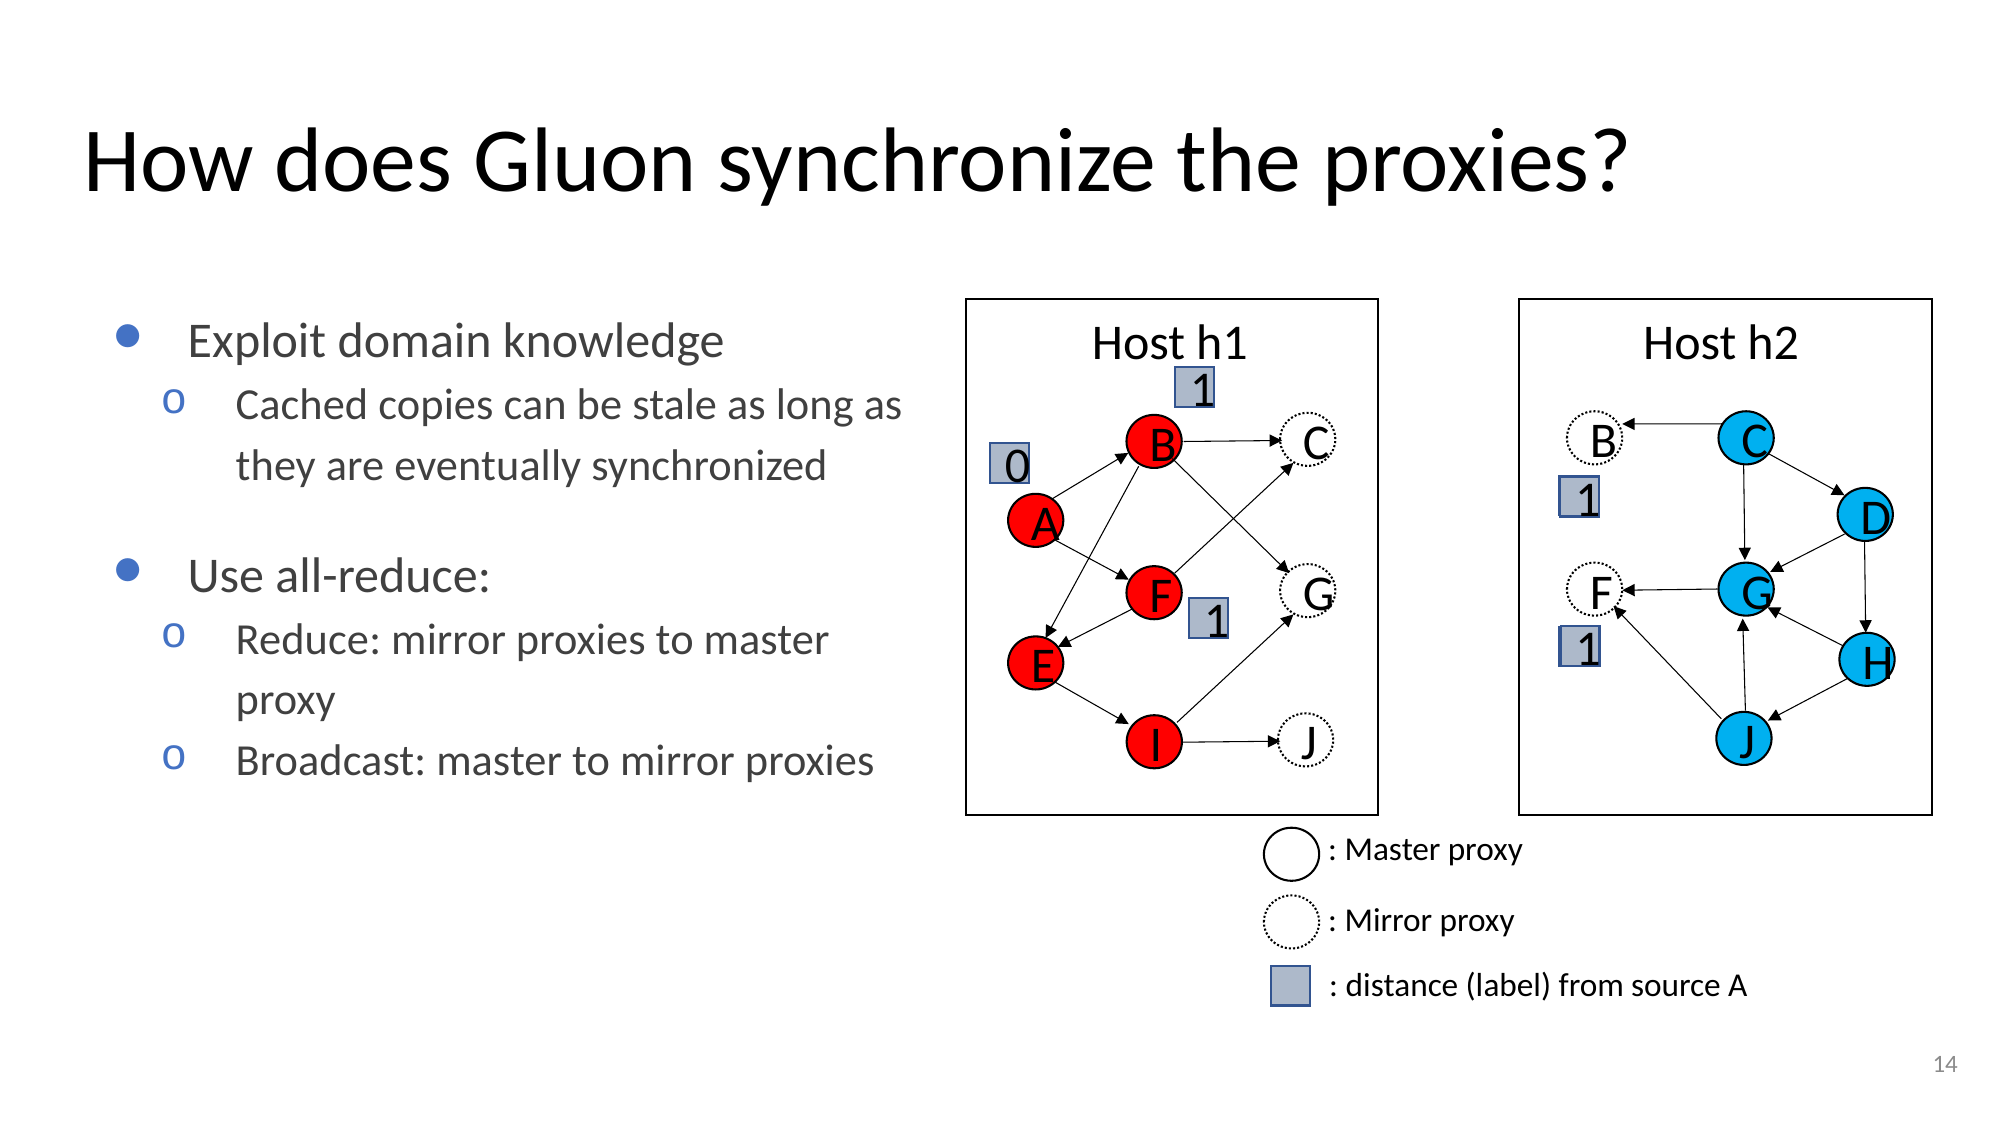

# How does Gluon synchronize the proxies?
Exploit domain knowledge
Cached copies can be stale as long as they are eventually synchronized
Use all-reduce:
Reduce: mirror proxies to master proxy
Broadcast: master to mirror proxies

Host h1
Host h2
1
B
C
C
B
0
8
1
D
A
F
G
G
F
1
1
8
H
E
J
J
I
: Master proxy

: Mirror proxy

: distance (label) from source A

14